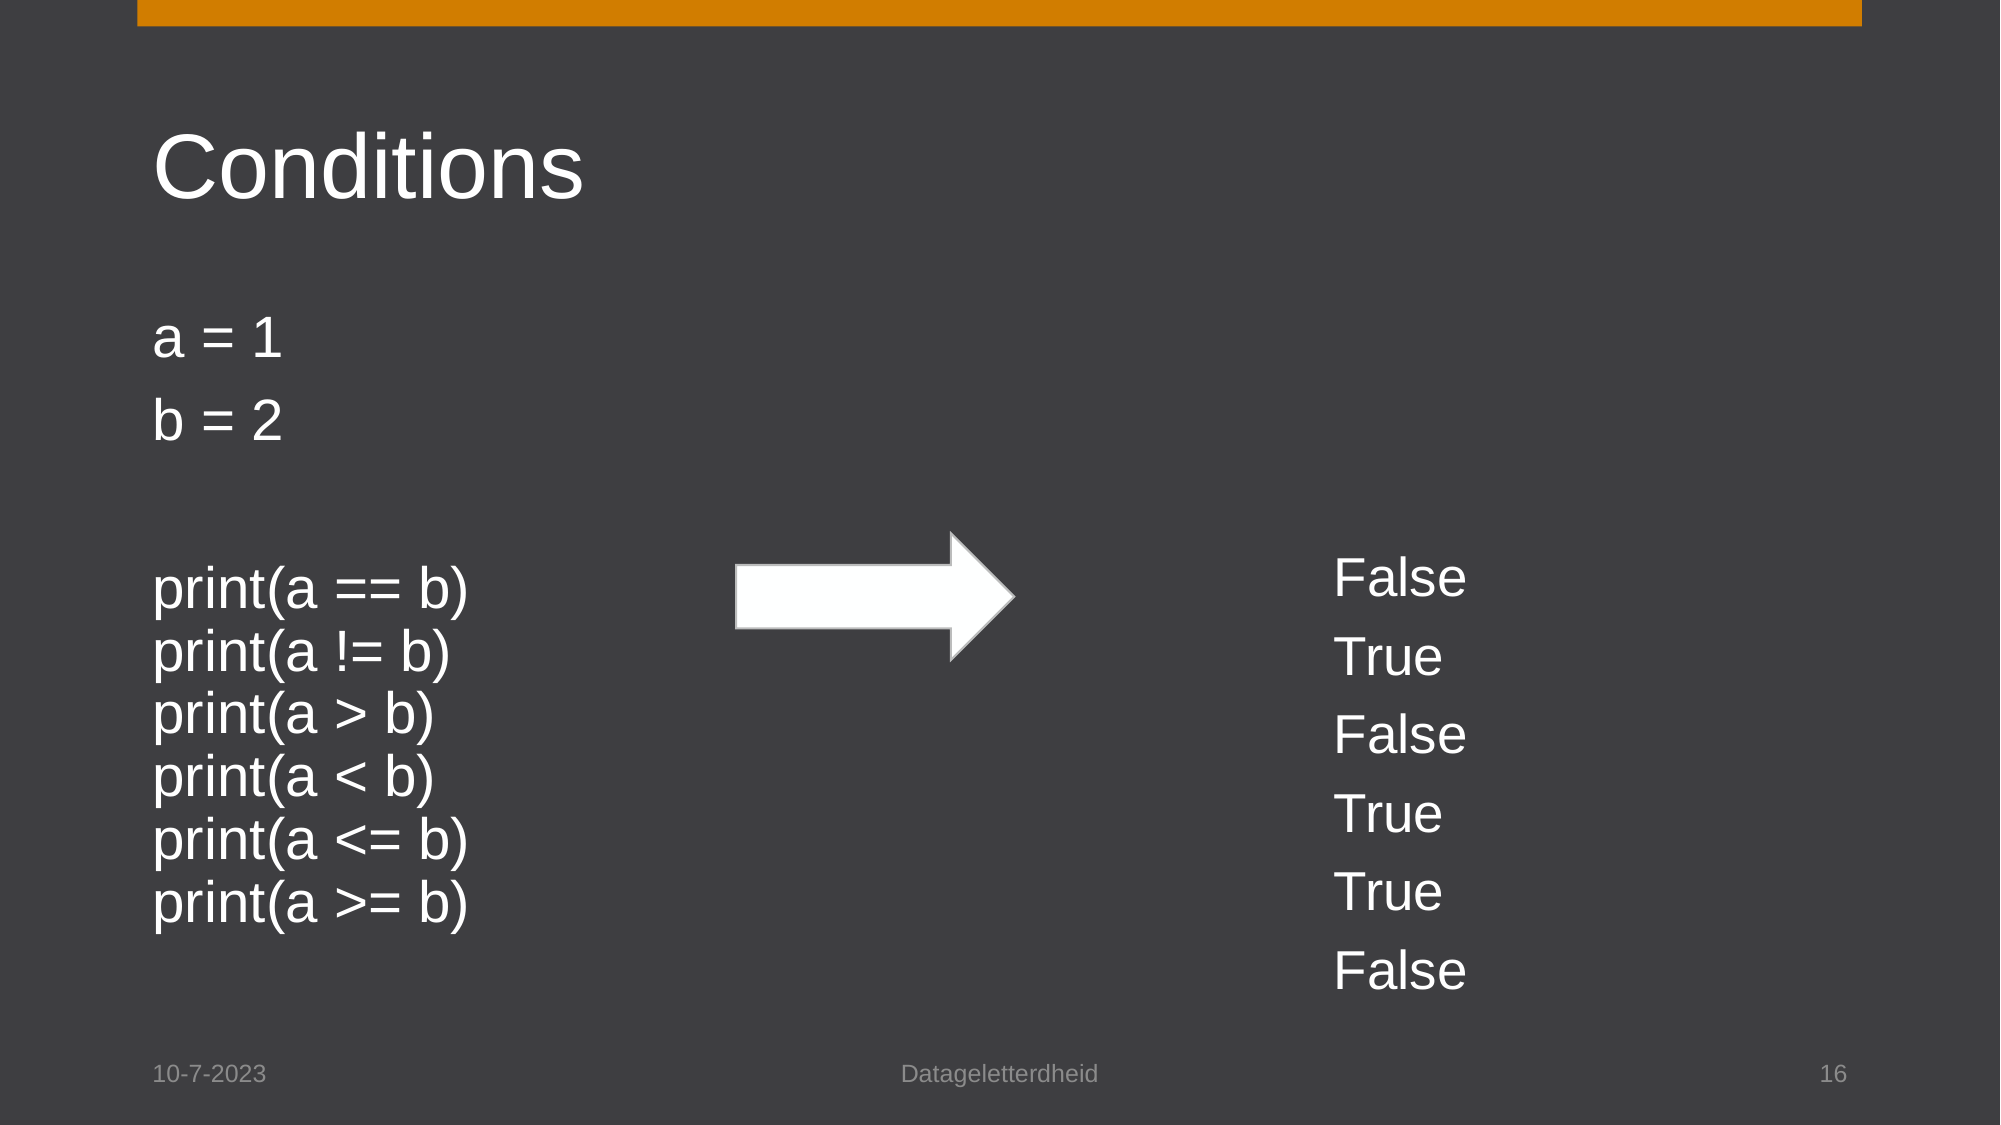

# Conditions
a = 1
b = 2

print(a == b) print(a != b) print(a > b) print(a < b) print(a <= b) print(a >= b)

False
True
False
True
True
False

10-7-2023
Datageletterdheid
16